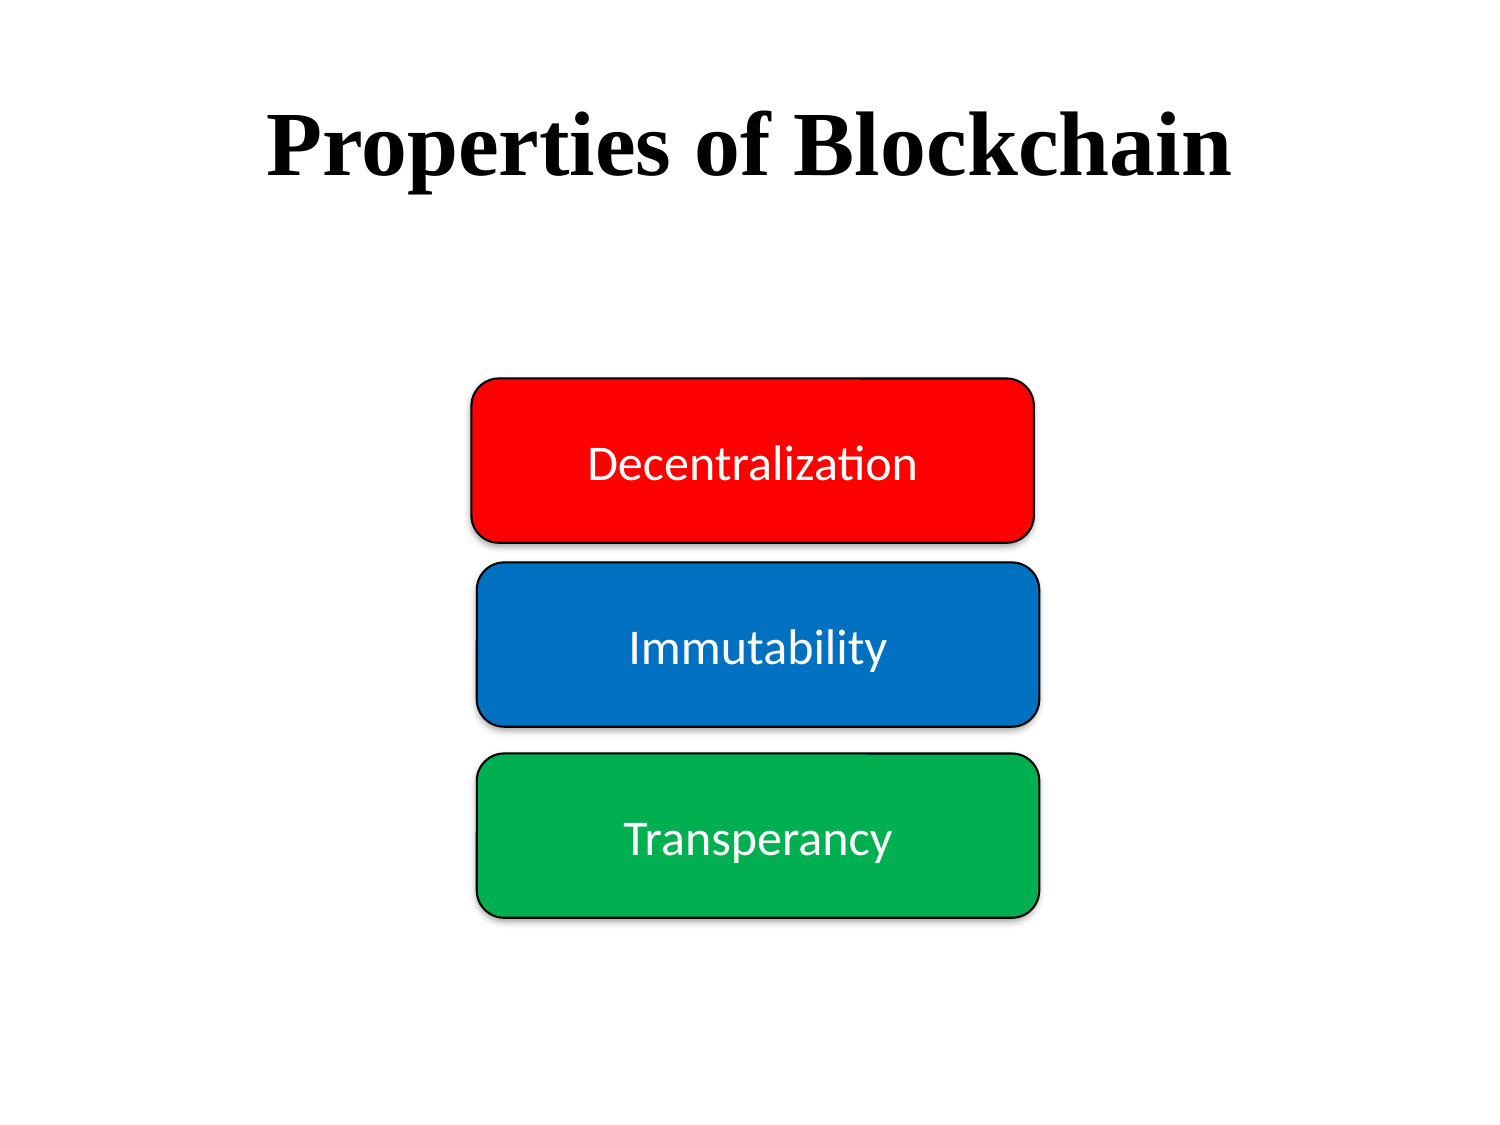

# Properties of Blockchain
Decentralization
Immutability
Transperancy